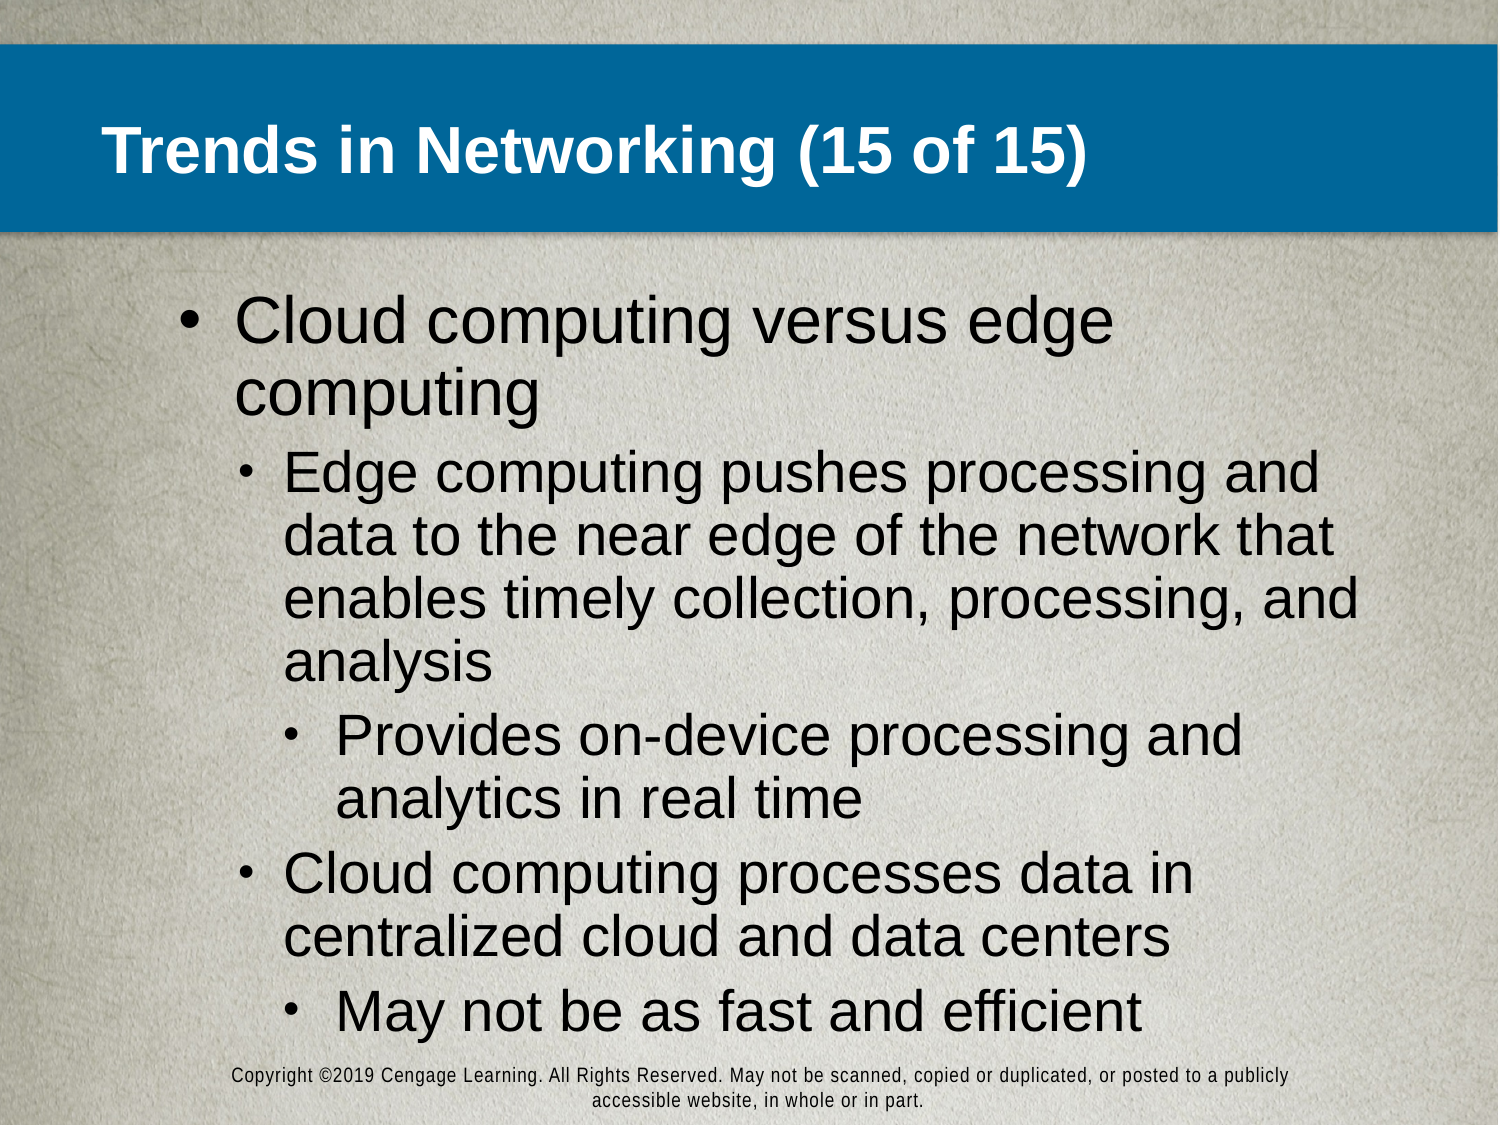

# Trends in Networking (15 of 15)
Cloud computing versus edge computing
Edge computing pushes processing and data to the near edge of the network that enables timely collection, processing, and analysis
Provides on-device processing and analytics in real time
Cloud computing processes data in centralized cloud and data centers
May not be as fast and efficient